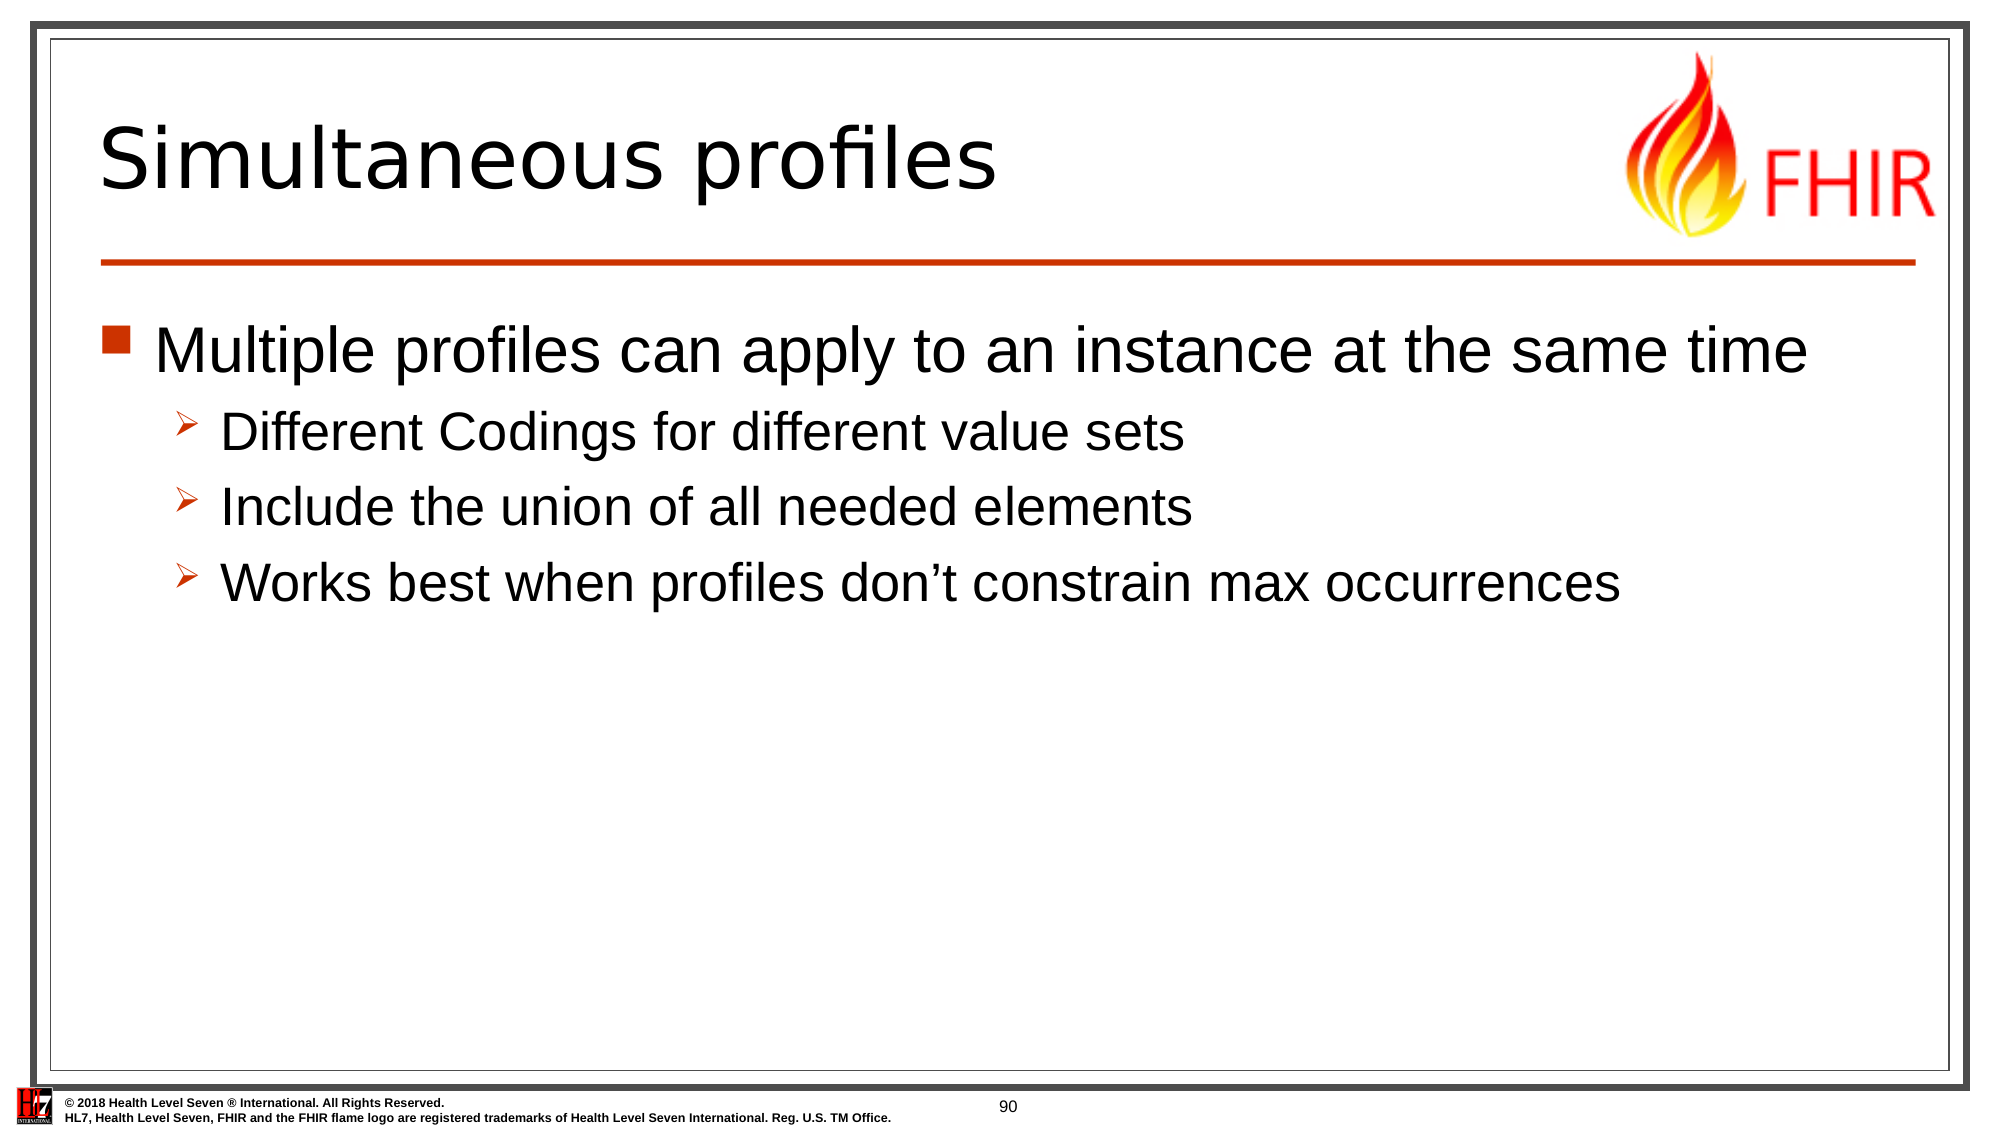

# Simultaneous profiles
Multiple profiles can apply to an instance at the same time
Different Codings for different value sets
Include the union of all needed elements
Works best when profiles don’t constrain max occurrences
90